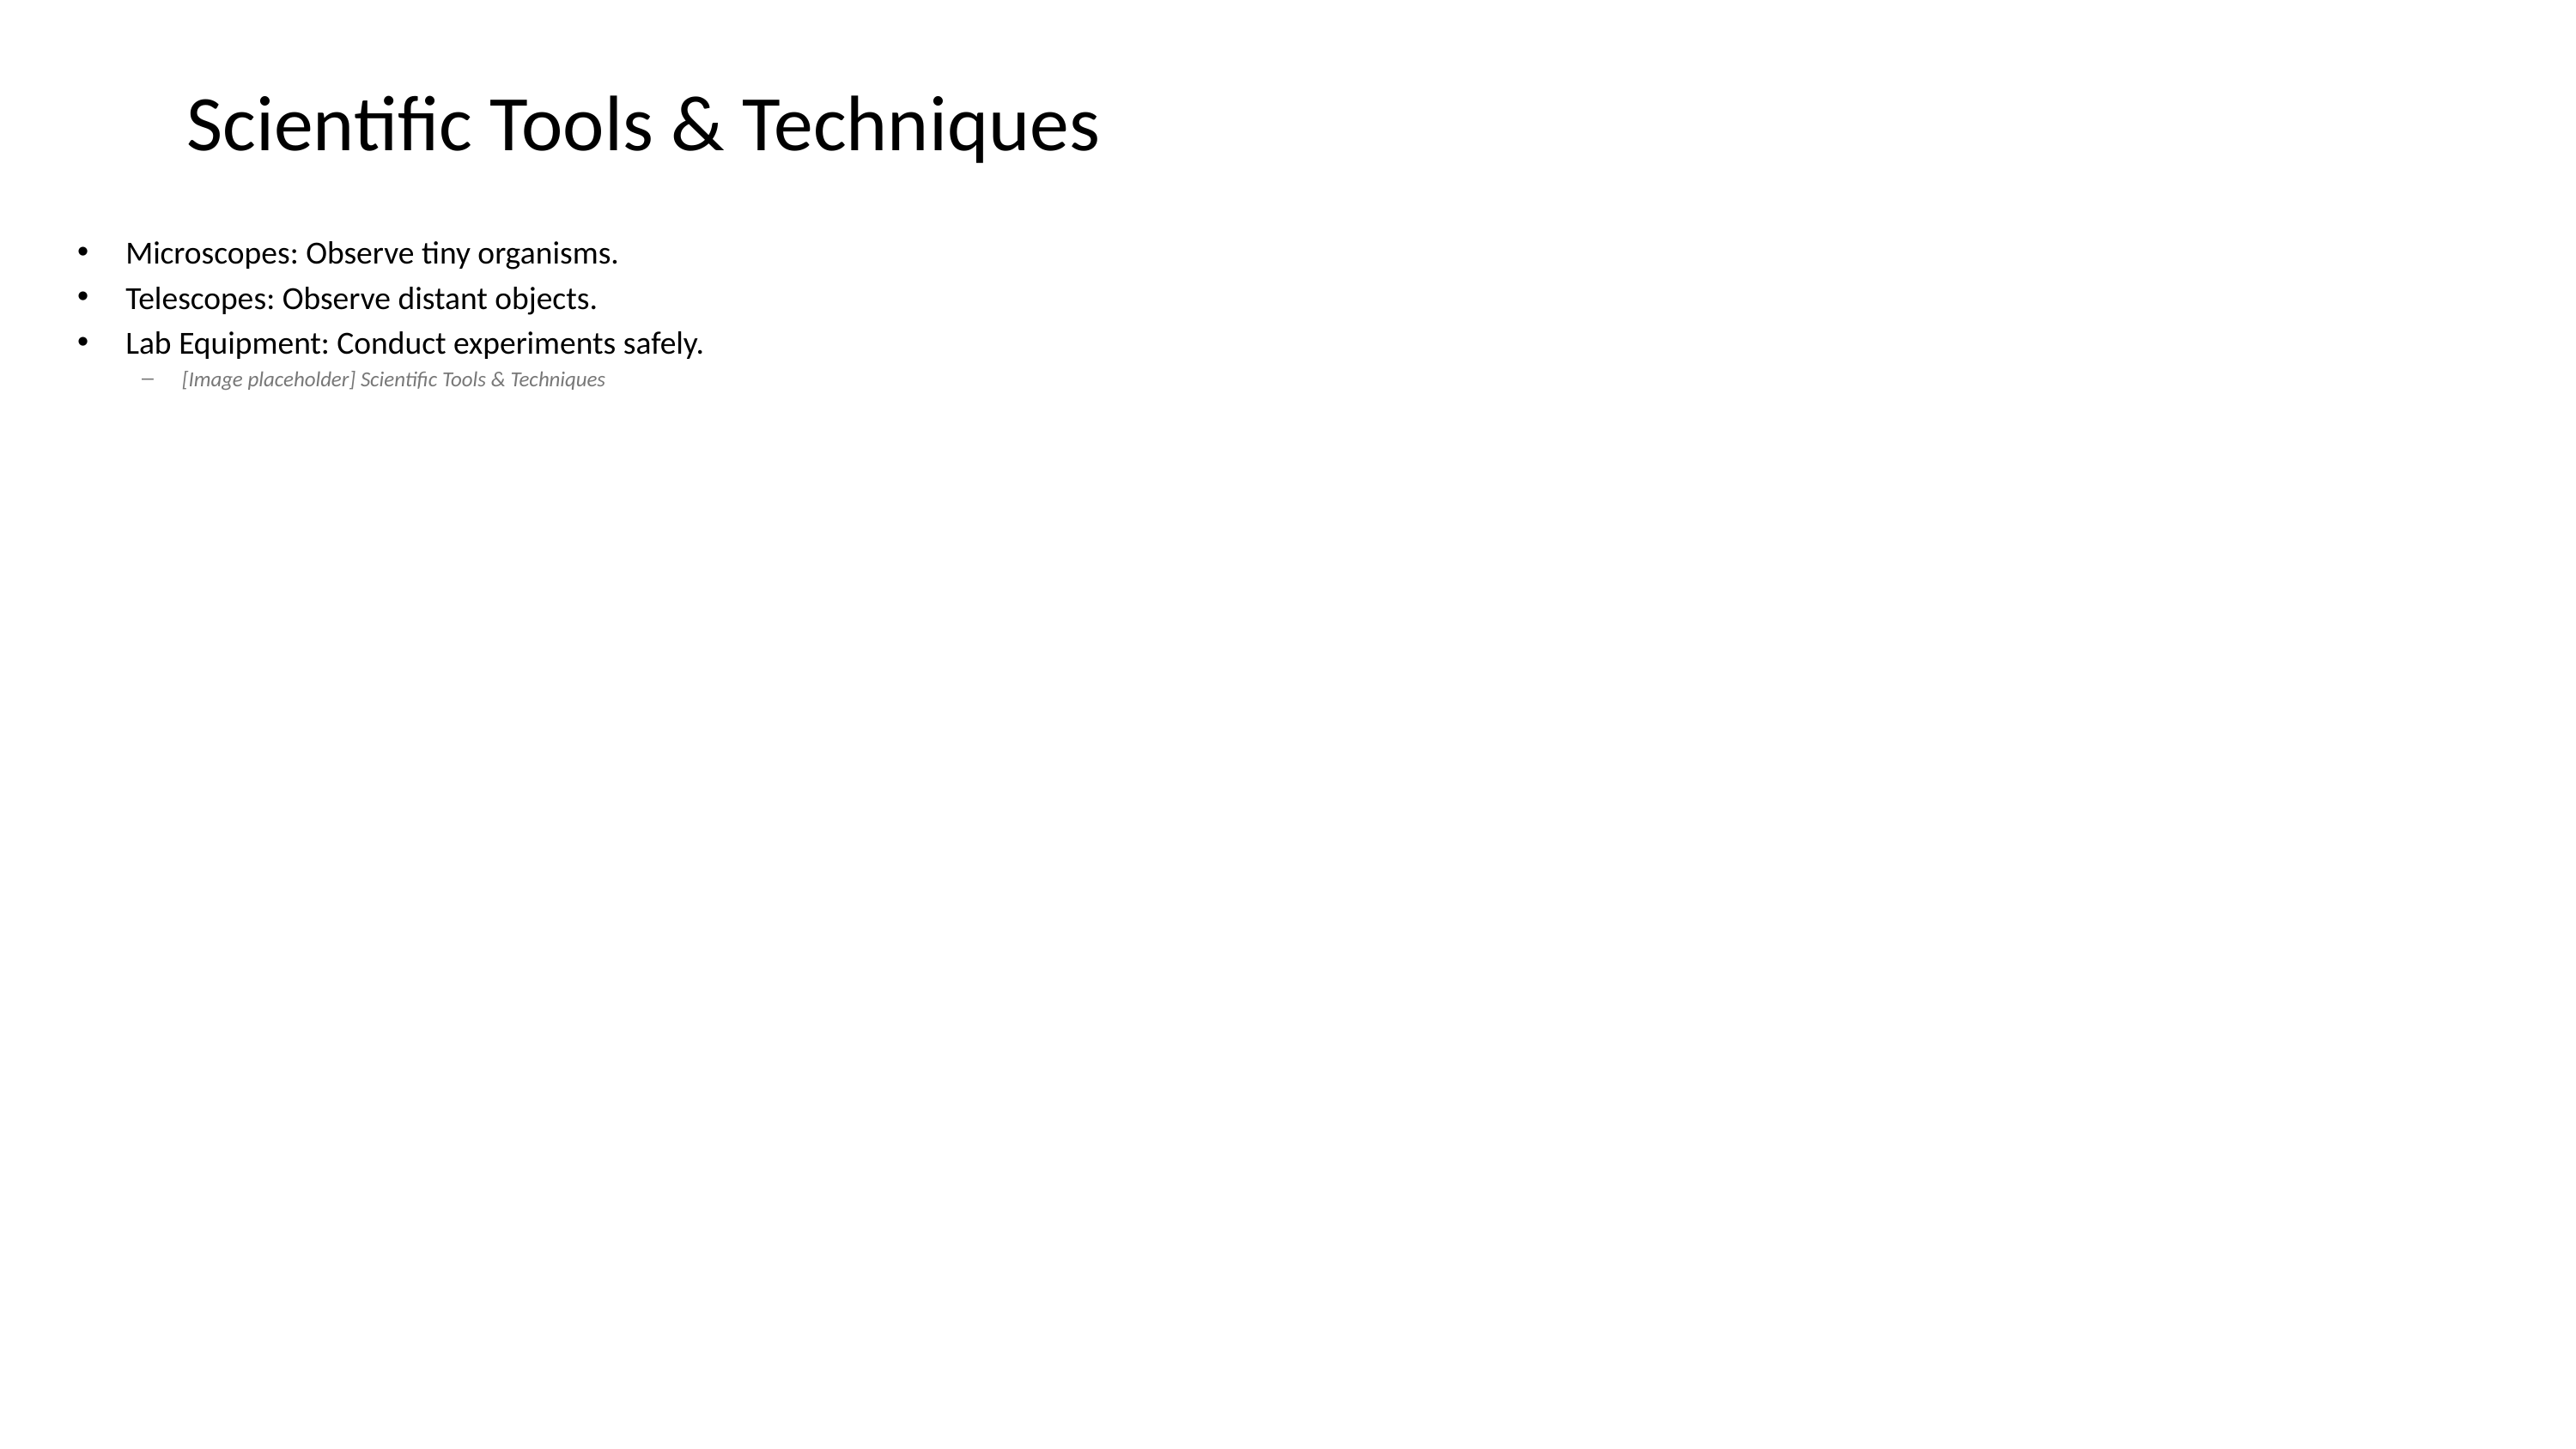

# Scientific Tools & Techniques
Microscopes: Observe tiny organisms.
Telescopes: Observe distant objects.
Lab Equipment: Conduct experiments safely.
[Image placeholder] Scientific Tools & Techniques